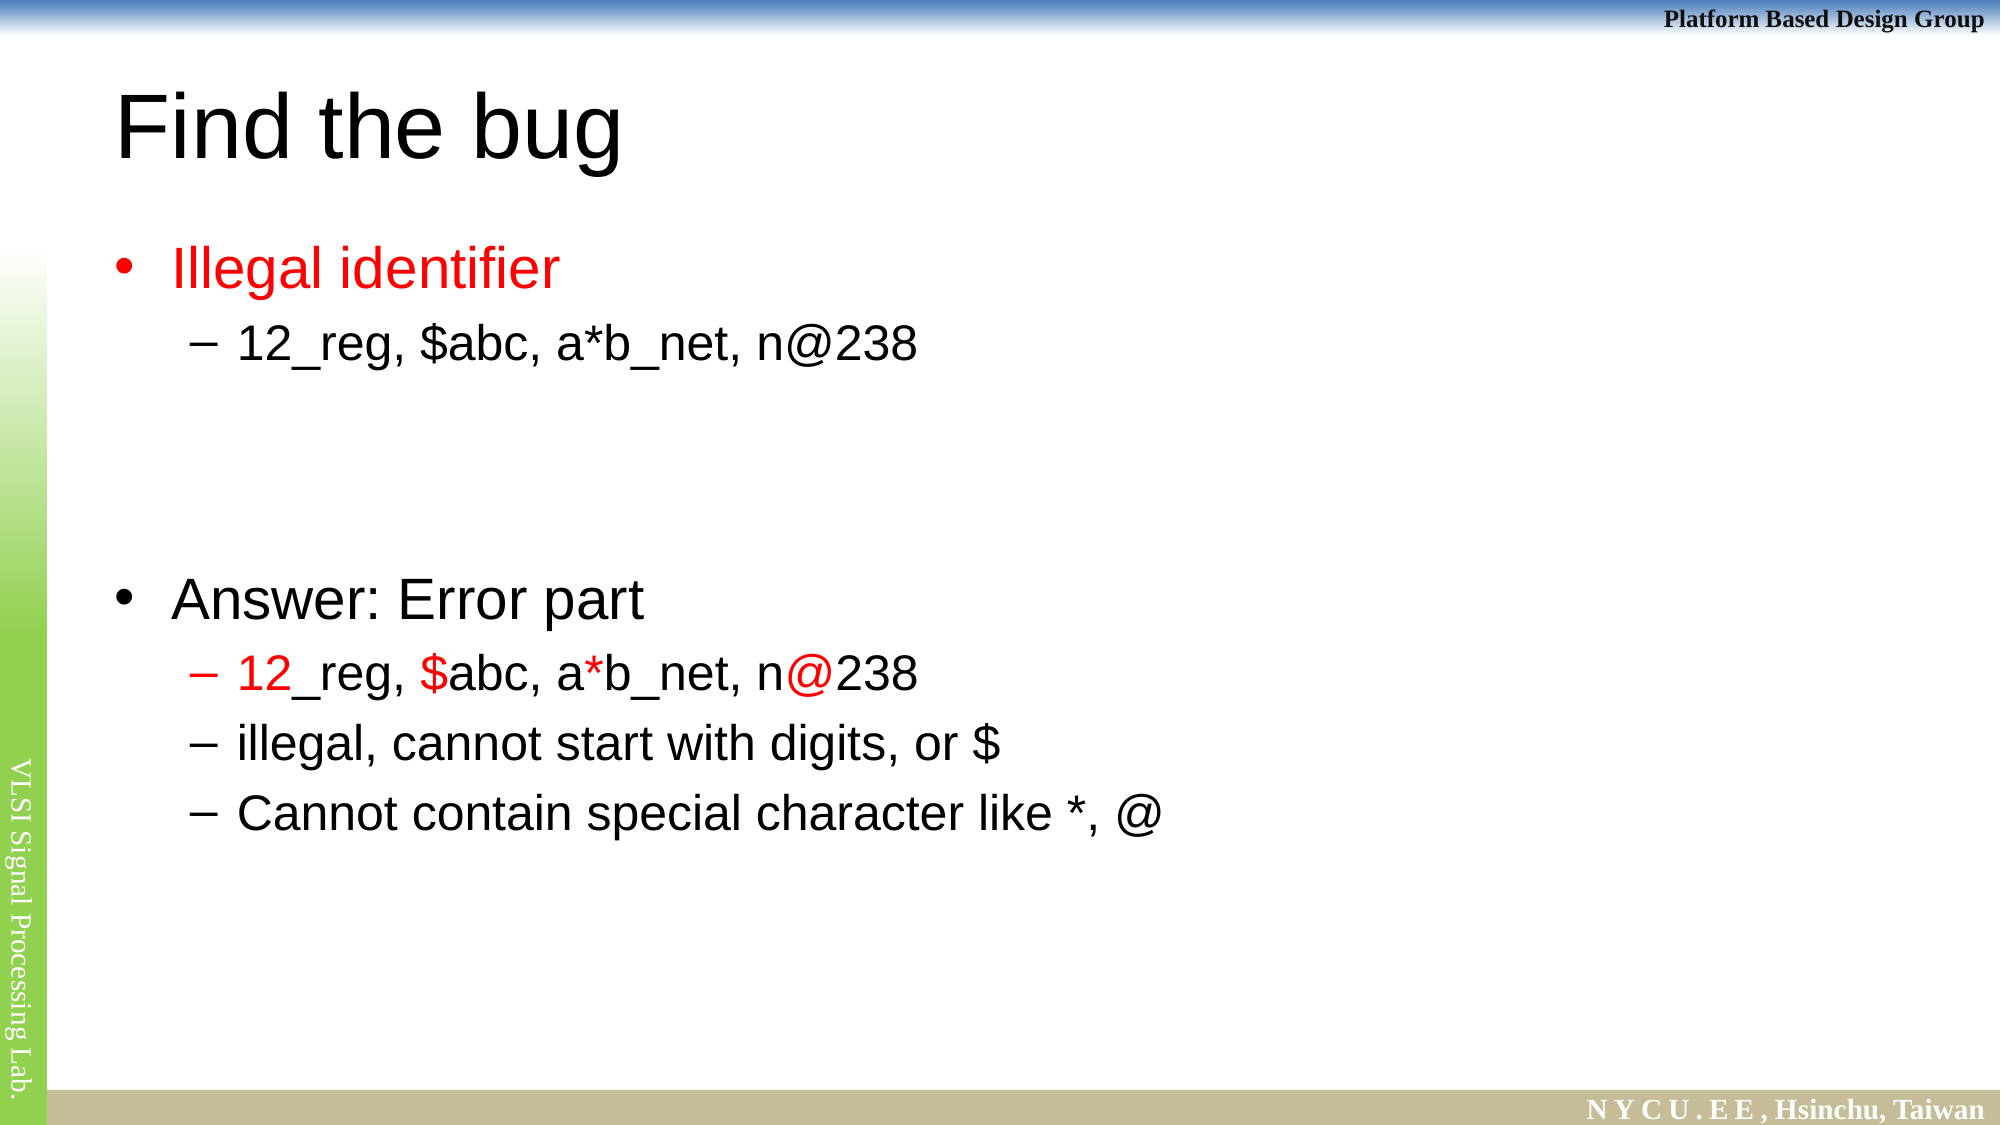

# Find the bug
Illegal identifier
12_reg, $abc, a*b_net, n@238

Answer: Error part
12_reg, $abc, a*b_net, n@238
illegal, cannot start with digits, or $
Cannot contain special character like *, @